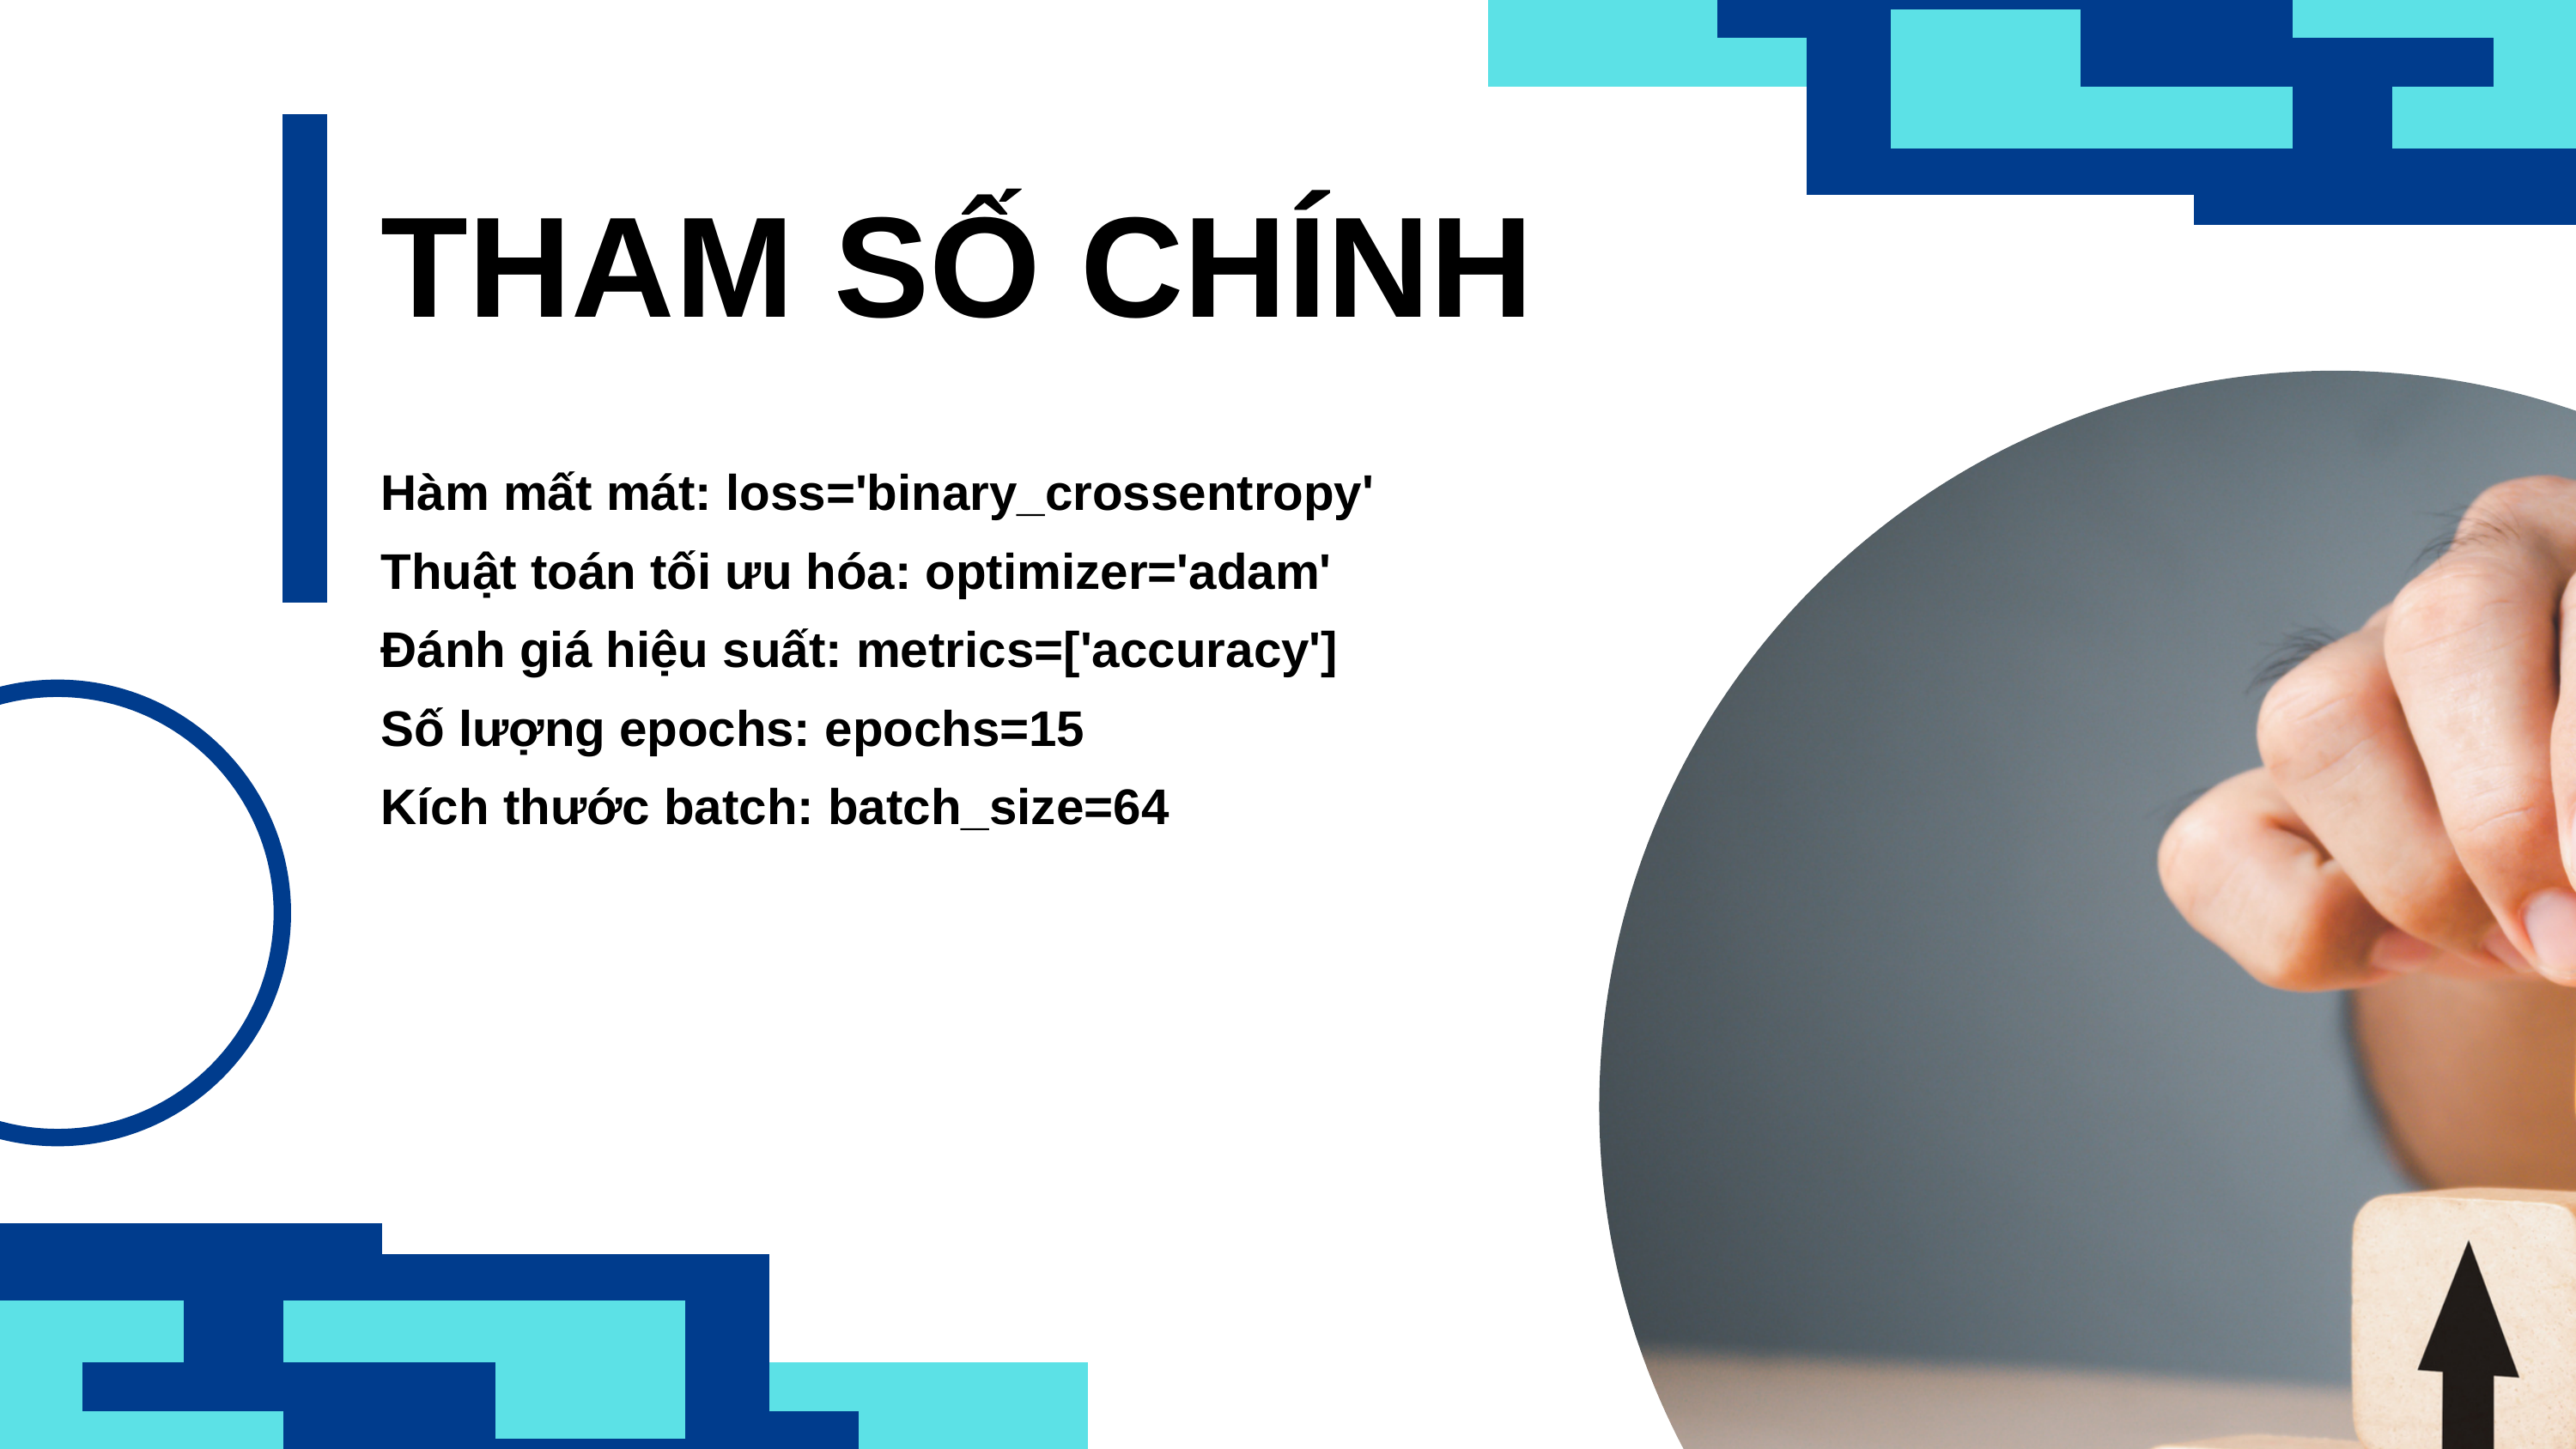

THAM SỐ CHÍNH
Hàm mất mát: loss='binary_crossentropy'
Thuật toán tối ưu hóa: optimizer='adam'
Đánh giá hiệu suất: metrics=['accuracy']
Số lượng epochs: epochs=15
Kích thước batch: batch_size=64